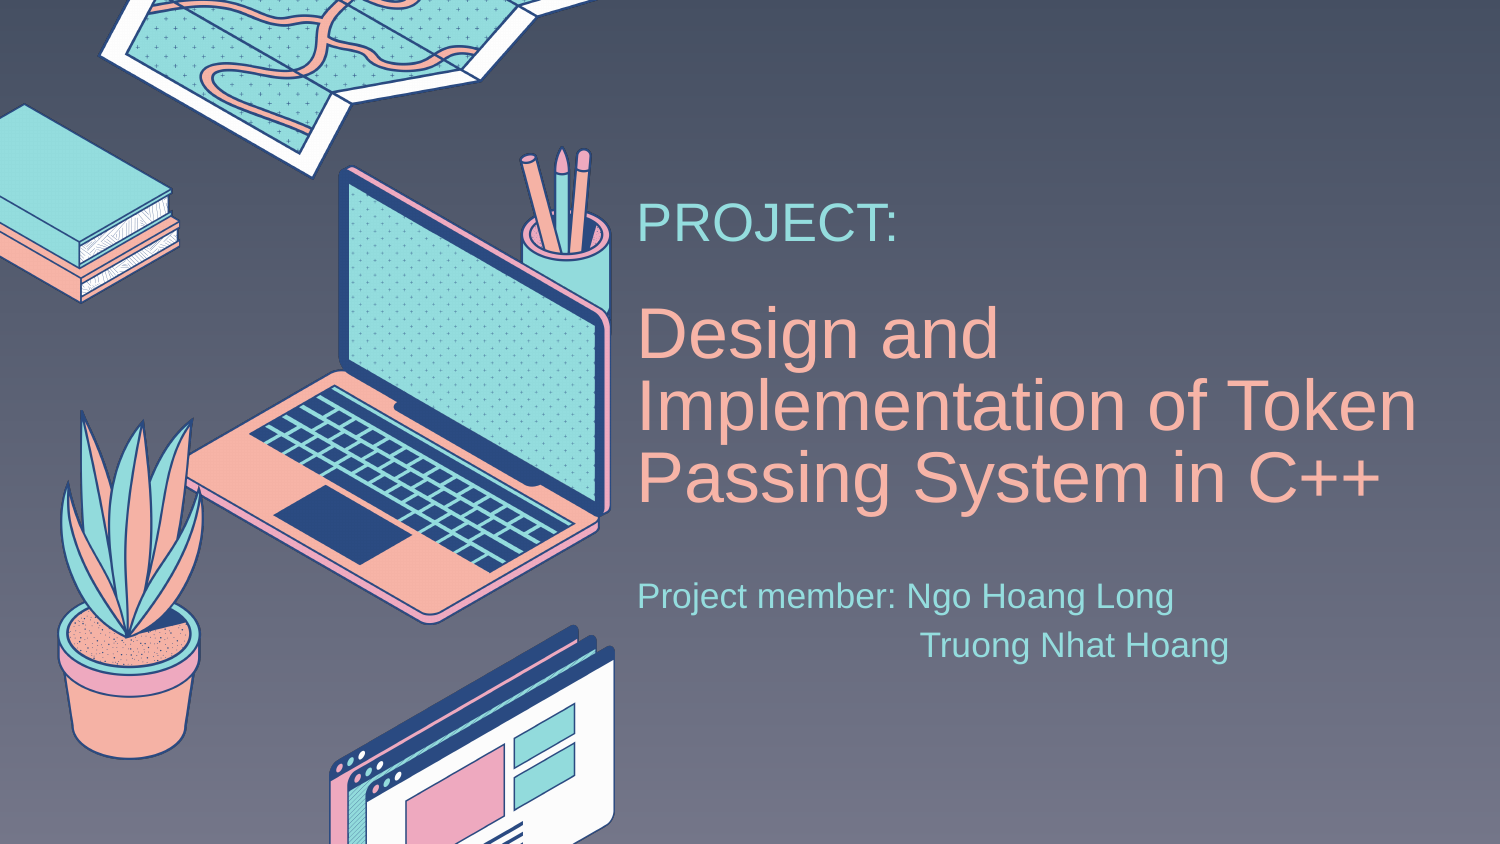

PROJECT:
Design and Implementation of Token Passing System in C++
Project member: Ngo Hoang Long
                             Truong Nhat Hoang